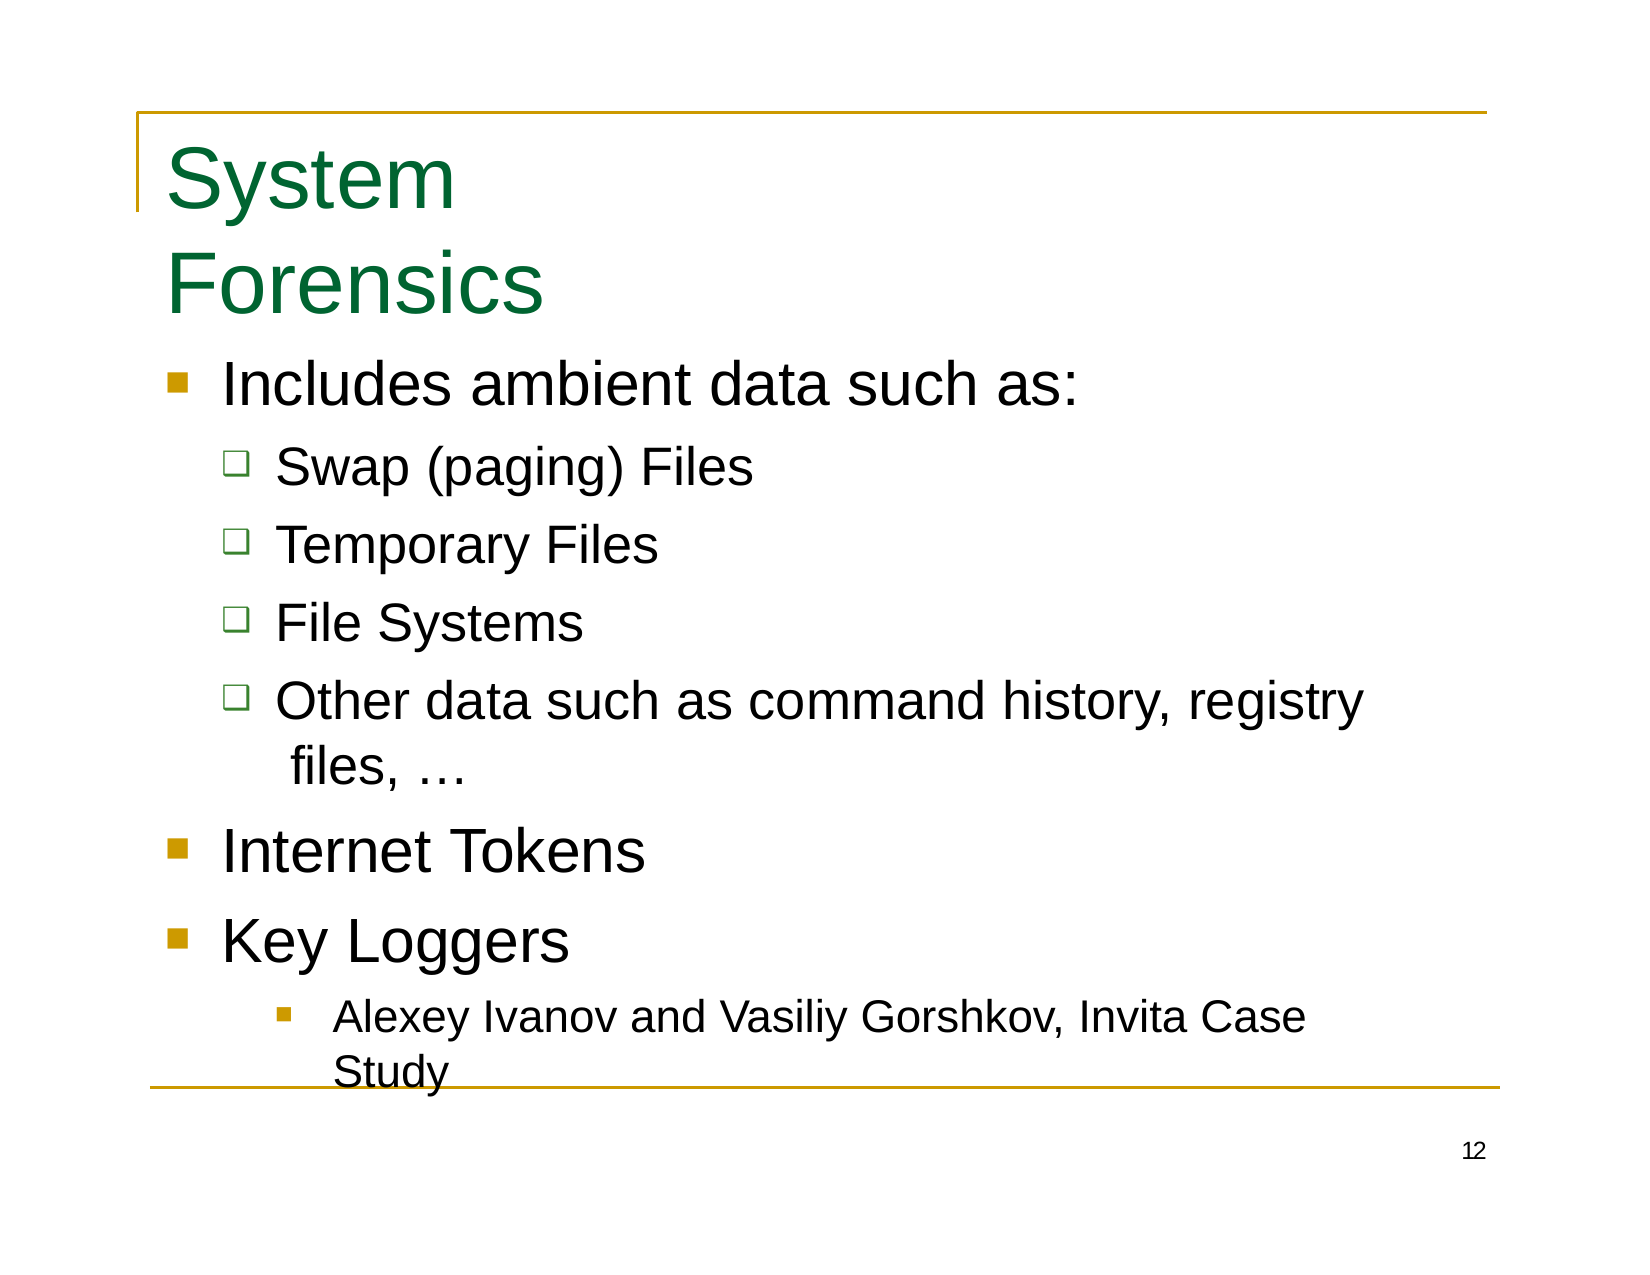

# System Forensics
Includes ambient data such as:
Swap (paging) Files
Temporary Files
File Systems
Other data such as command history, registry  files, …
Internet Tokens
Key Loggers
Alexey Ivanov and Vasiliy Gorshkov, Invita Case Study
12